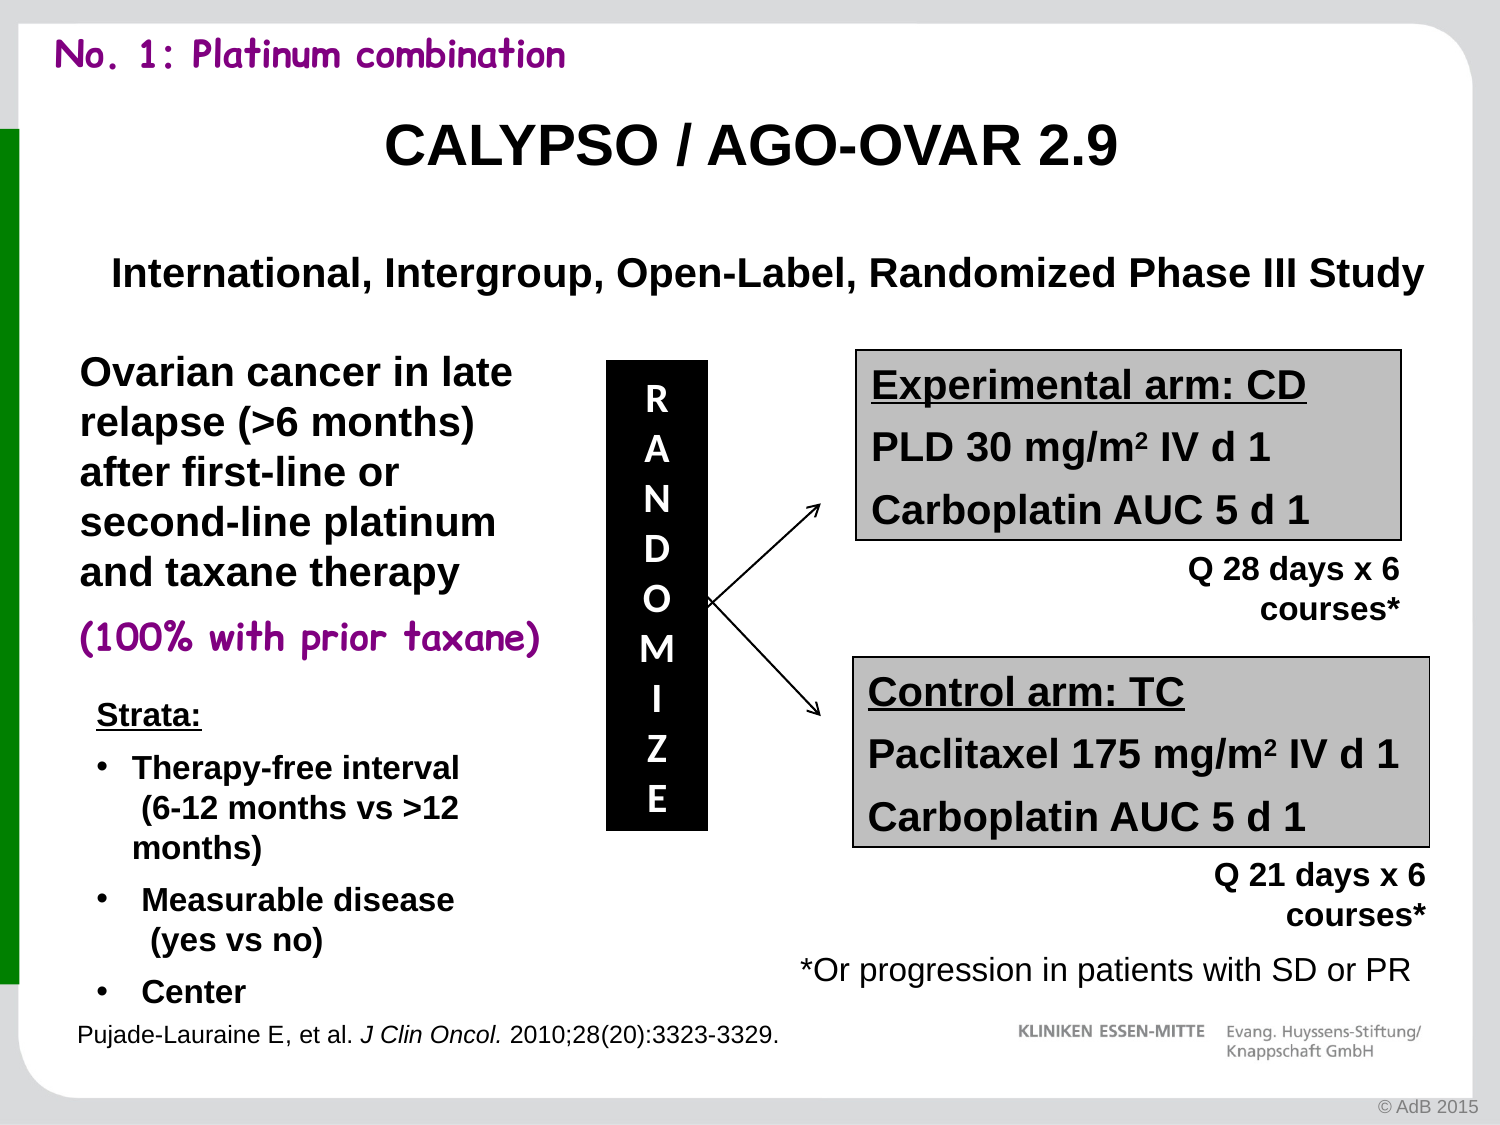

No. 1: Platinum combination
CALYPSO / AGO-OVAR 2.9
International, Intergroup, Open-Label, Randomized Phase III Study
Ovarian cancer in late relapse (>6 months) after first-line or second-line platinum and taxane therapy
(100% with prior taxane)
Experimental arm: CD
PLD 30 mg/m2 IV d 1
Carboplatin AUC 5 d 1
R
A
N
D
O
M
I
Z
E
Q 28 days x 6 courses*
Control arm: TC
Paclitaxel 175 mg/m2 IV d 1
Carboplatin AUC 5 d 1
Strata:
Therapy-free interval
 (6-12 months vs >12 months)
 Measurable disease
  (yes vs no)
 Center
Q 21 days x 6 courses*
*Or progression in patients with SD or PR
Pujade-Lauraine E, et al. J Clin Oncol. 2010;28(20):3323-3329.